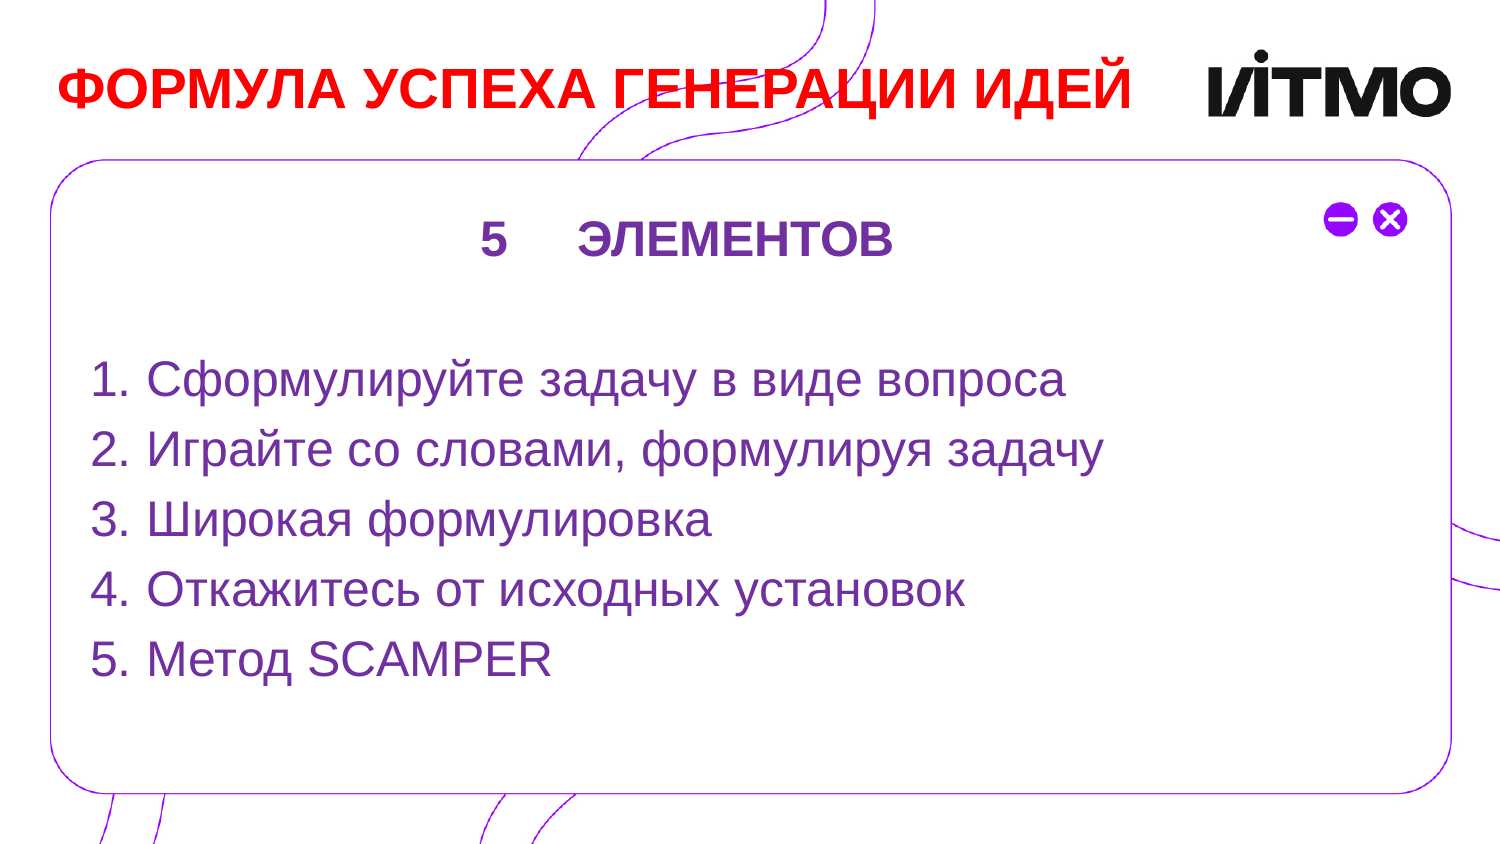

# ФОРМУЛА УСПЕХА ГЕНЕРАЦИИ ИДЕЙ
5     ЭЛЕМЕНТОВ

Сформулируйте задачу в виде вопроса
Играйте со словами, формулируя задачу
Широкая формулировка
Откажитесь от исходных установок
Метод SCAMPER